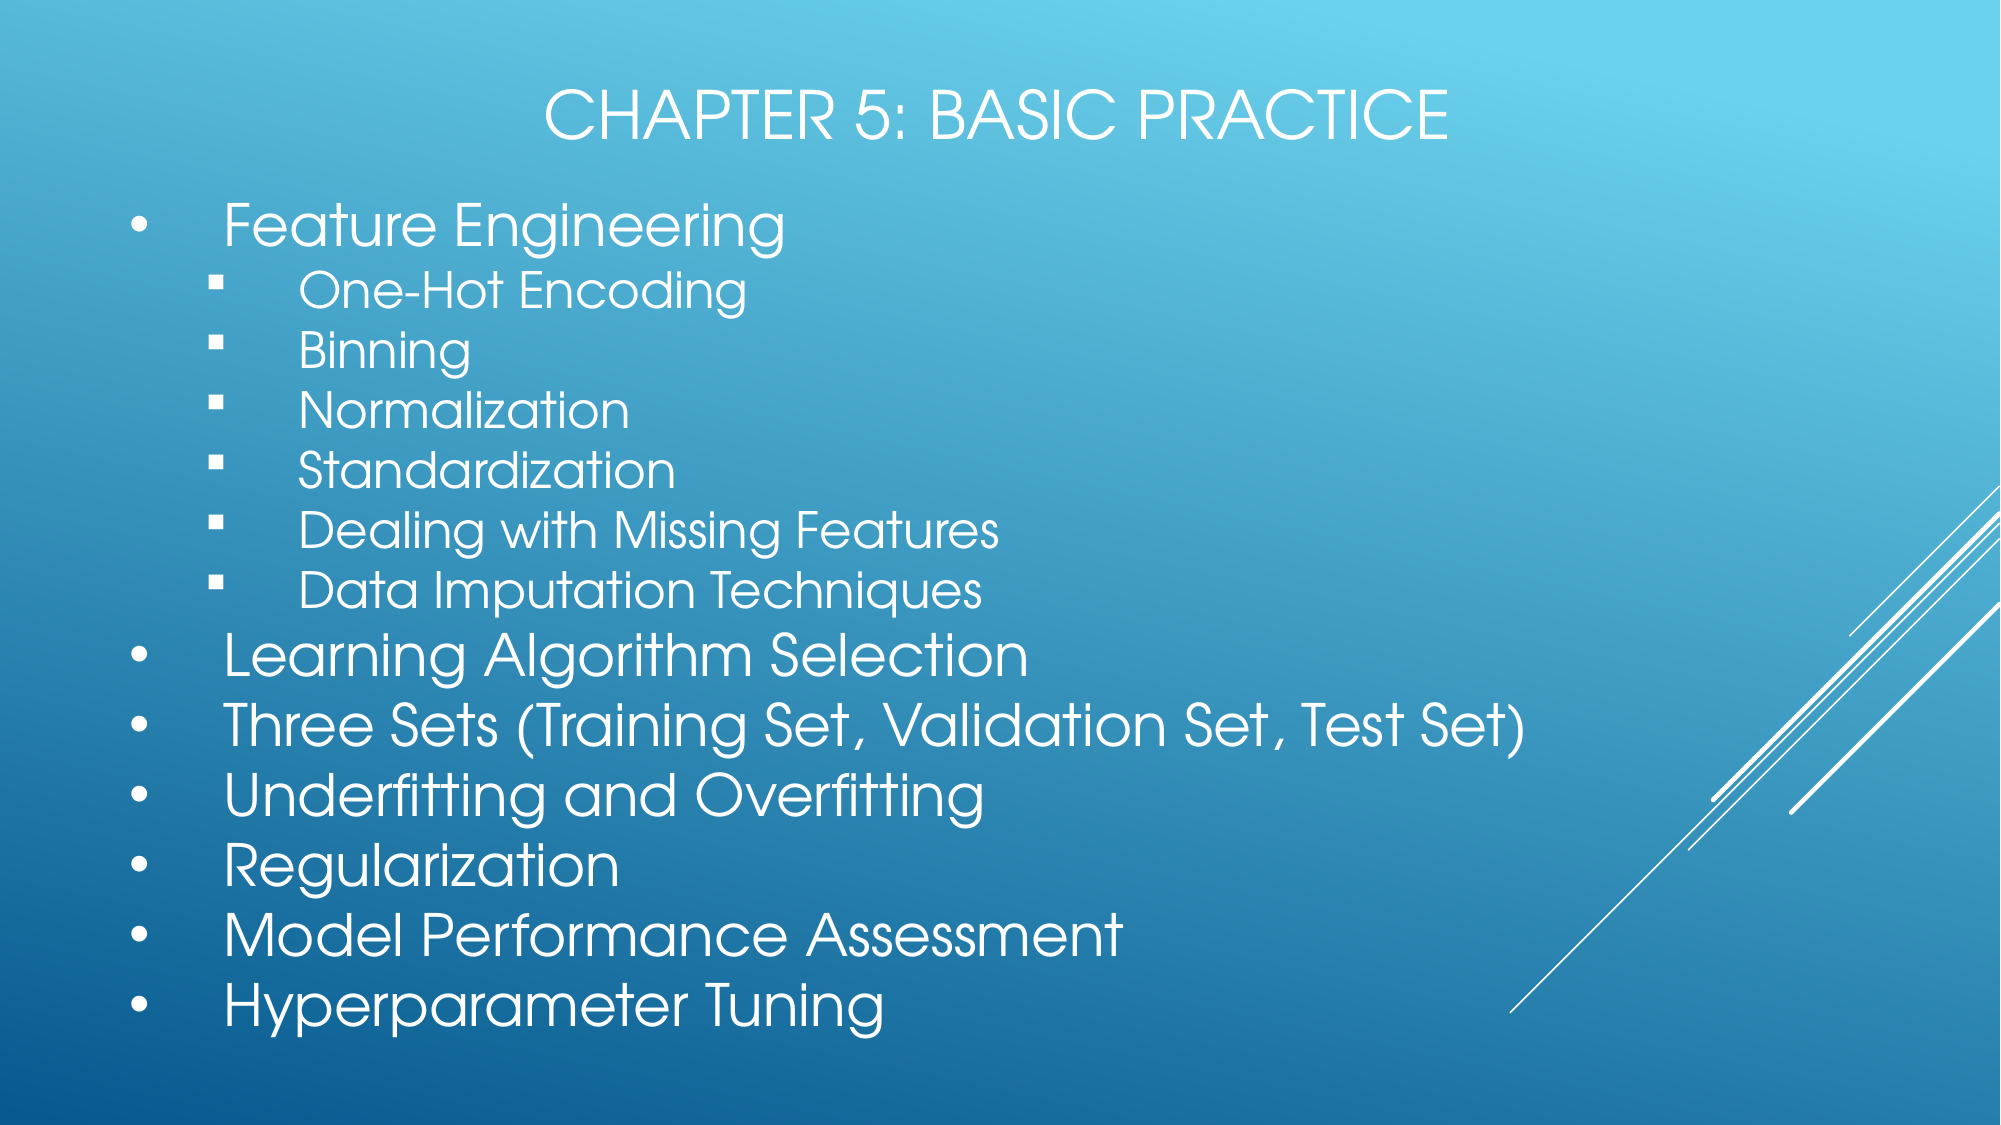

# Chapter 5: Basic Practice
Feature Engineering
One-Hot Encoding
Binning
Normalization
Standardization
Dealing with Missing Features
Data Imputation Techniques
Learning Algorithm Selection
Three Sets (Training Set, Validation Set, Test Set)
Underfitting and Overfitting
Regularization
Model Performance Assessment
Hyperparameter Tuning